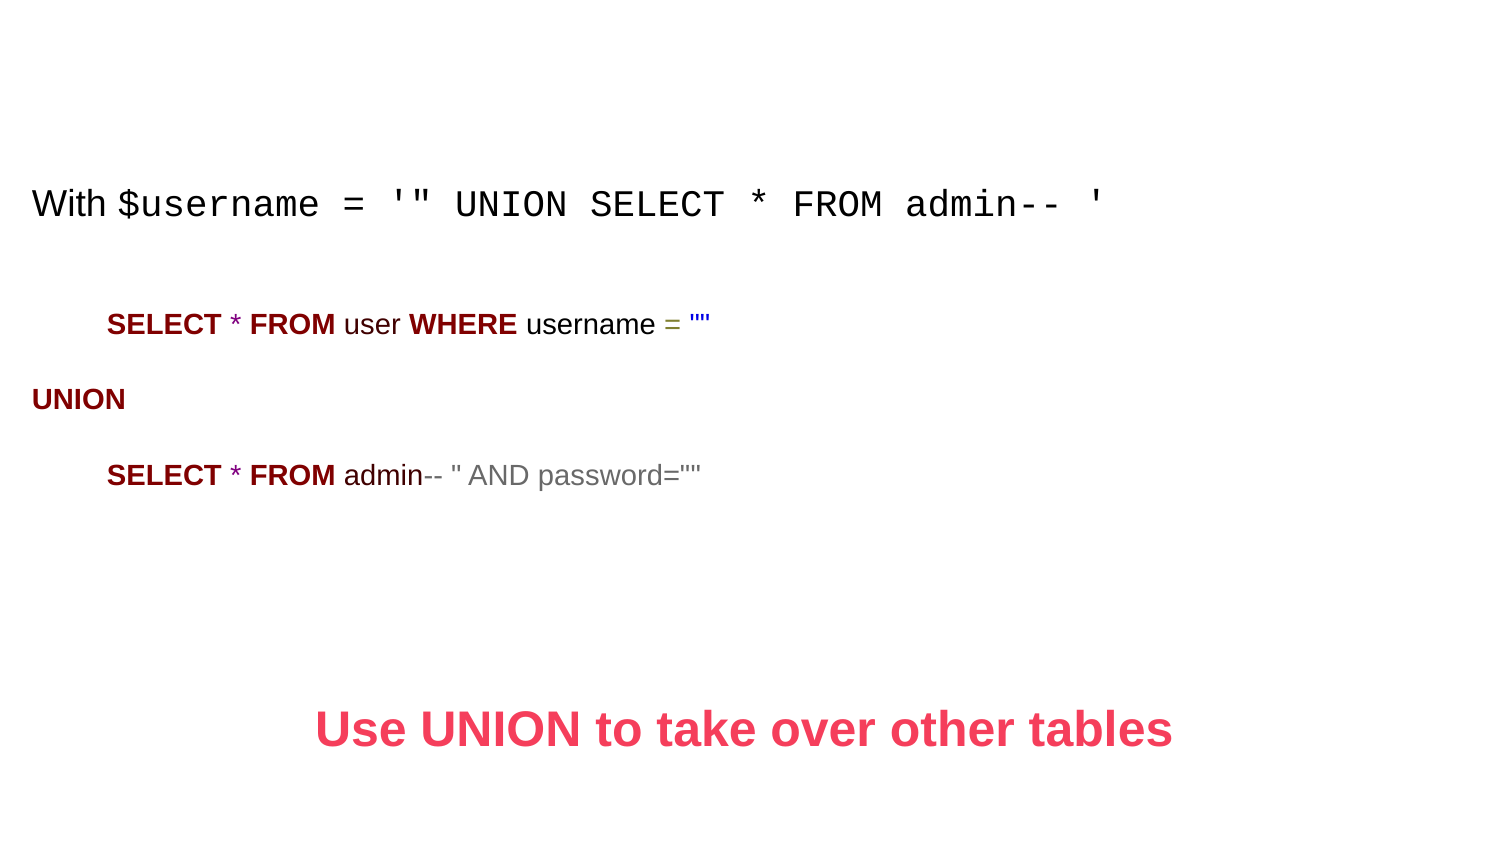

With $username = '" UNION SELECT * FROM admin-- '

SELECT * FROM user WHERE username = ""

UNION

SELECT * FROM admin-- " AND password=""

Use UNION to take over other tables